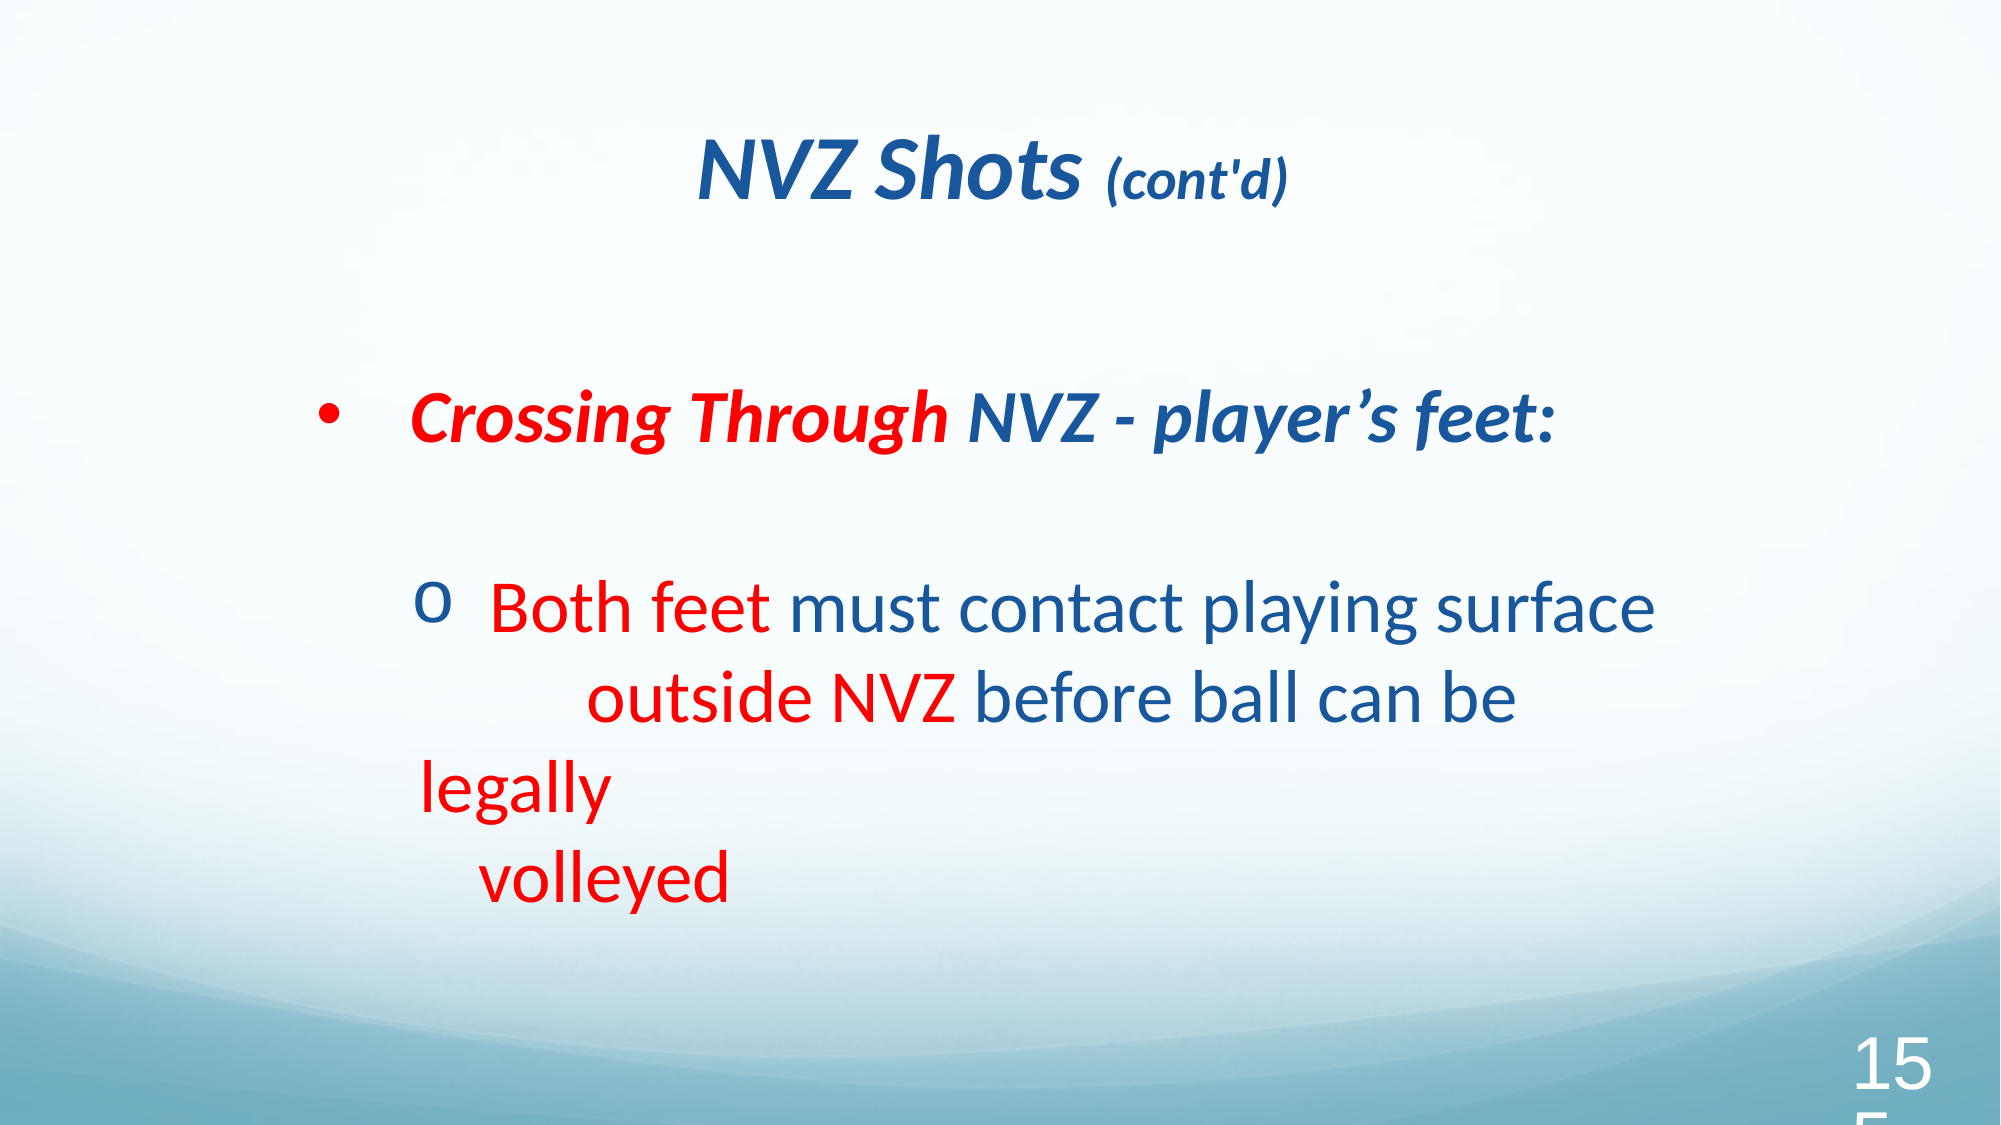

NVZ Shots (cont'd)

Crossing Through NVZ - player’s feet:

  Both feet must contact playing surface 	 outside NVZ before ball can be legally
    volleyed

155